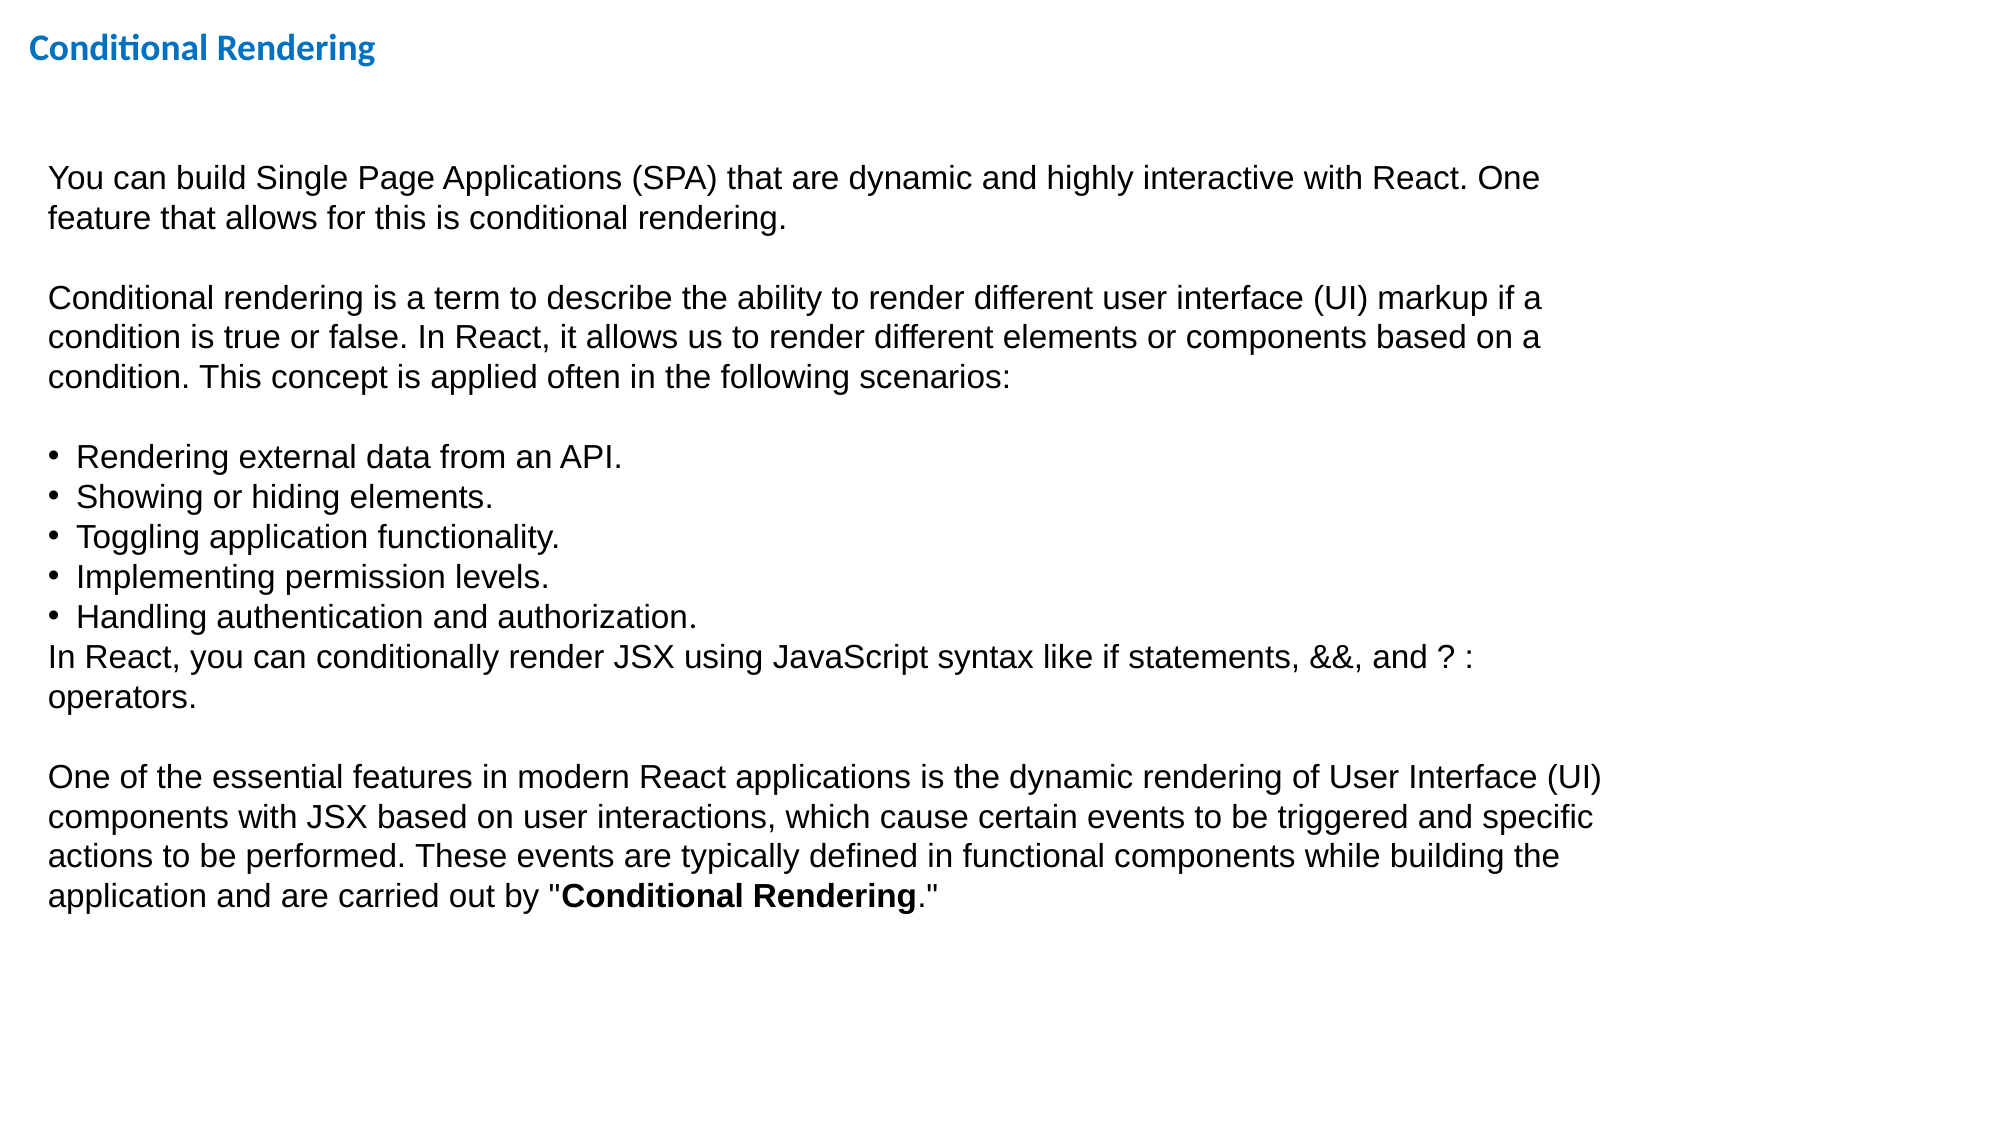

Conditional Rendering
You can build Single Page Applications (SPA) that are dynamic and highly interactive with React. One feature that allows for this is conditional rendering.

Conditional rendering is a term to describe the ability to render different user interface (UI) markup if a condition is true or false. In React, it allows us to render different elements or components based on a condition. This concept is applied often in the following scenarios:

Rendering external data from an API.
Showing or hiding elements.
Toggling application functionality.
Implementing permission levels.
Handling authentication and authorization.
In React, you can conditionally render JSX using JavaScript syntax like if statements, &&, and ? : operators.

One of the essential features in modern React applications is the dynamic rendering of User Interface (UI) components with JSX based on user interactions, which cause certain events to be triggered and specific actions to be performed. These events are typically defined in functional components while building the application and are carried out by "Conditional Rendering."